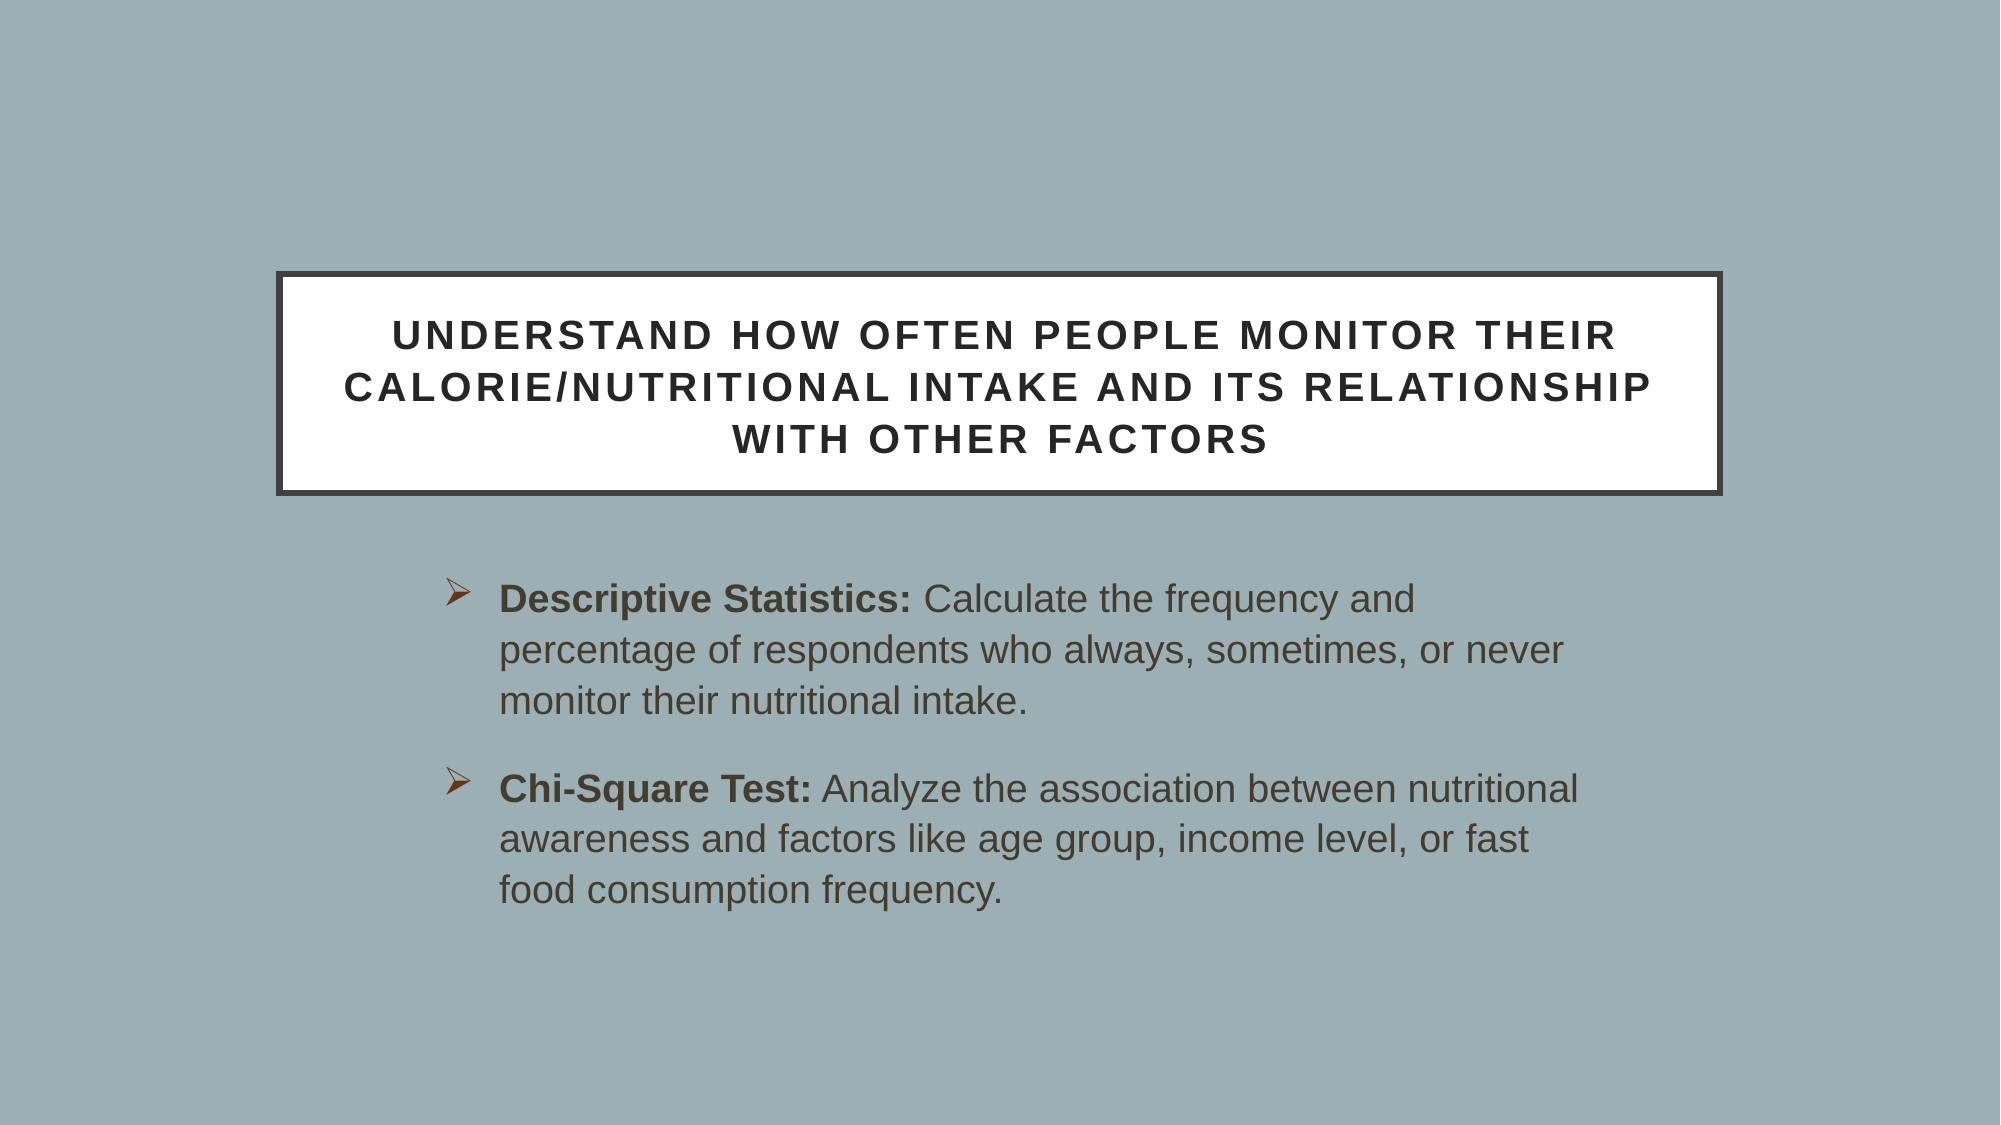

# Understand how often people monitor their calorie/nutritional intake and its relationship with other factors
Descriptive Statistics: Calculate the frequency and percentage of respondents who always, sometimes, or never monitor their nutritional intake.
Chi-Square Test: Analyze the association between nutritional awareness and factors like age group, income level, or fast food consumption frequency.